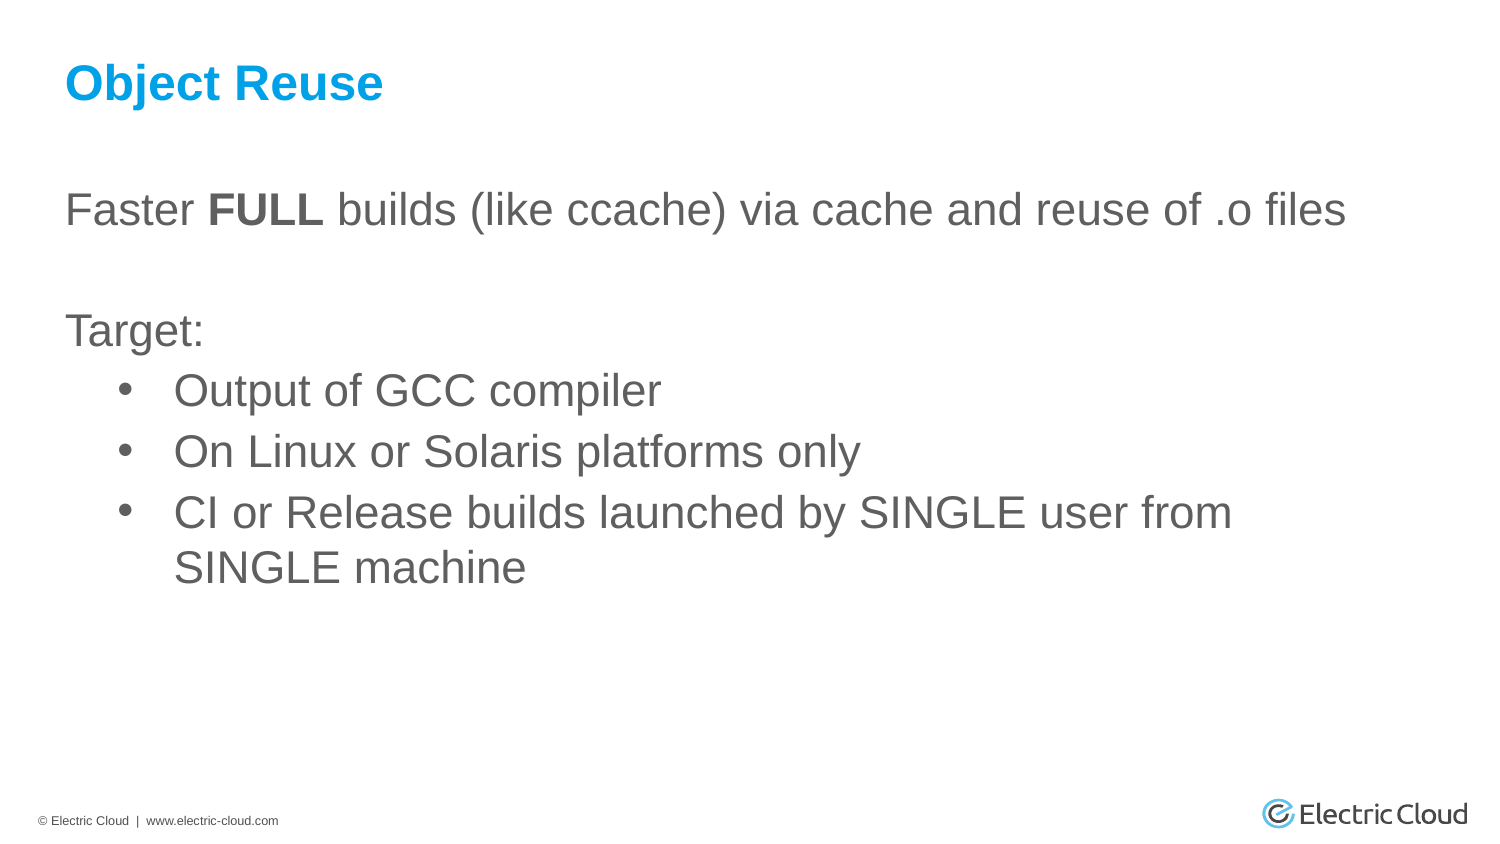

Object Reuse
Faster FULL builds (like ccache) via cache and reuse of .o files

Target:
Output of GCC compiler
On Linux or Solaris platforms only
CI or Release builds launched by SINGLE user from SINGLE machine